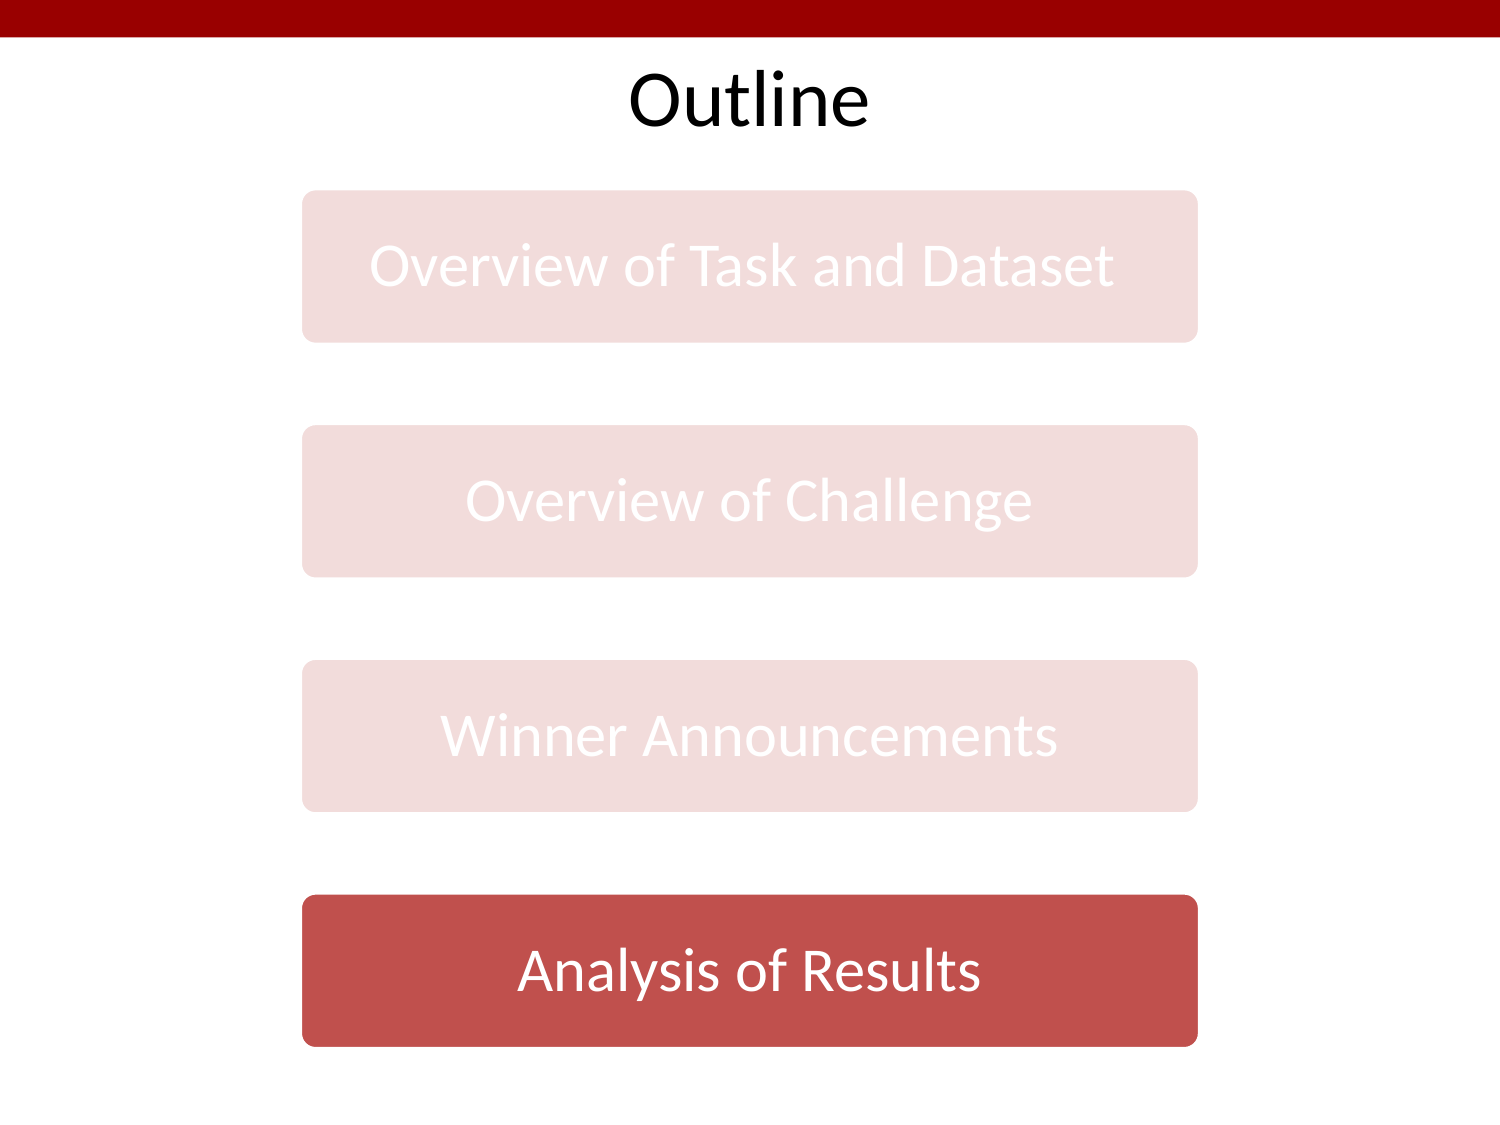

# Outline

Overview of Task and Dataset
Overview of Challenge
Winner Announcements
Analysis of Results